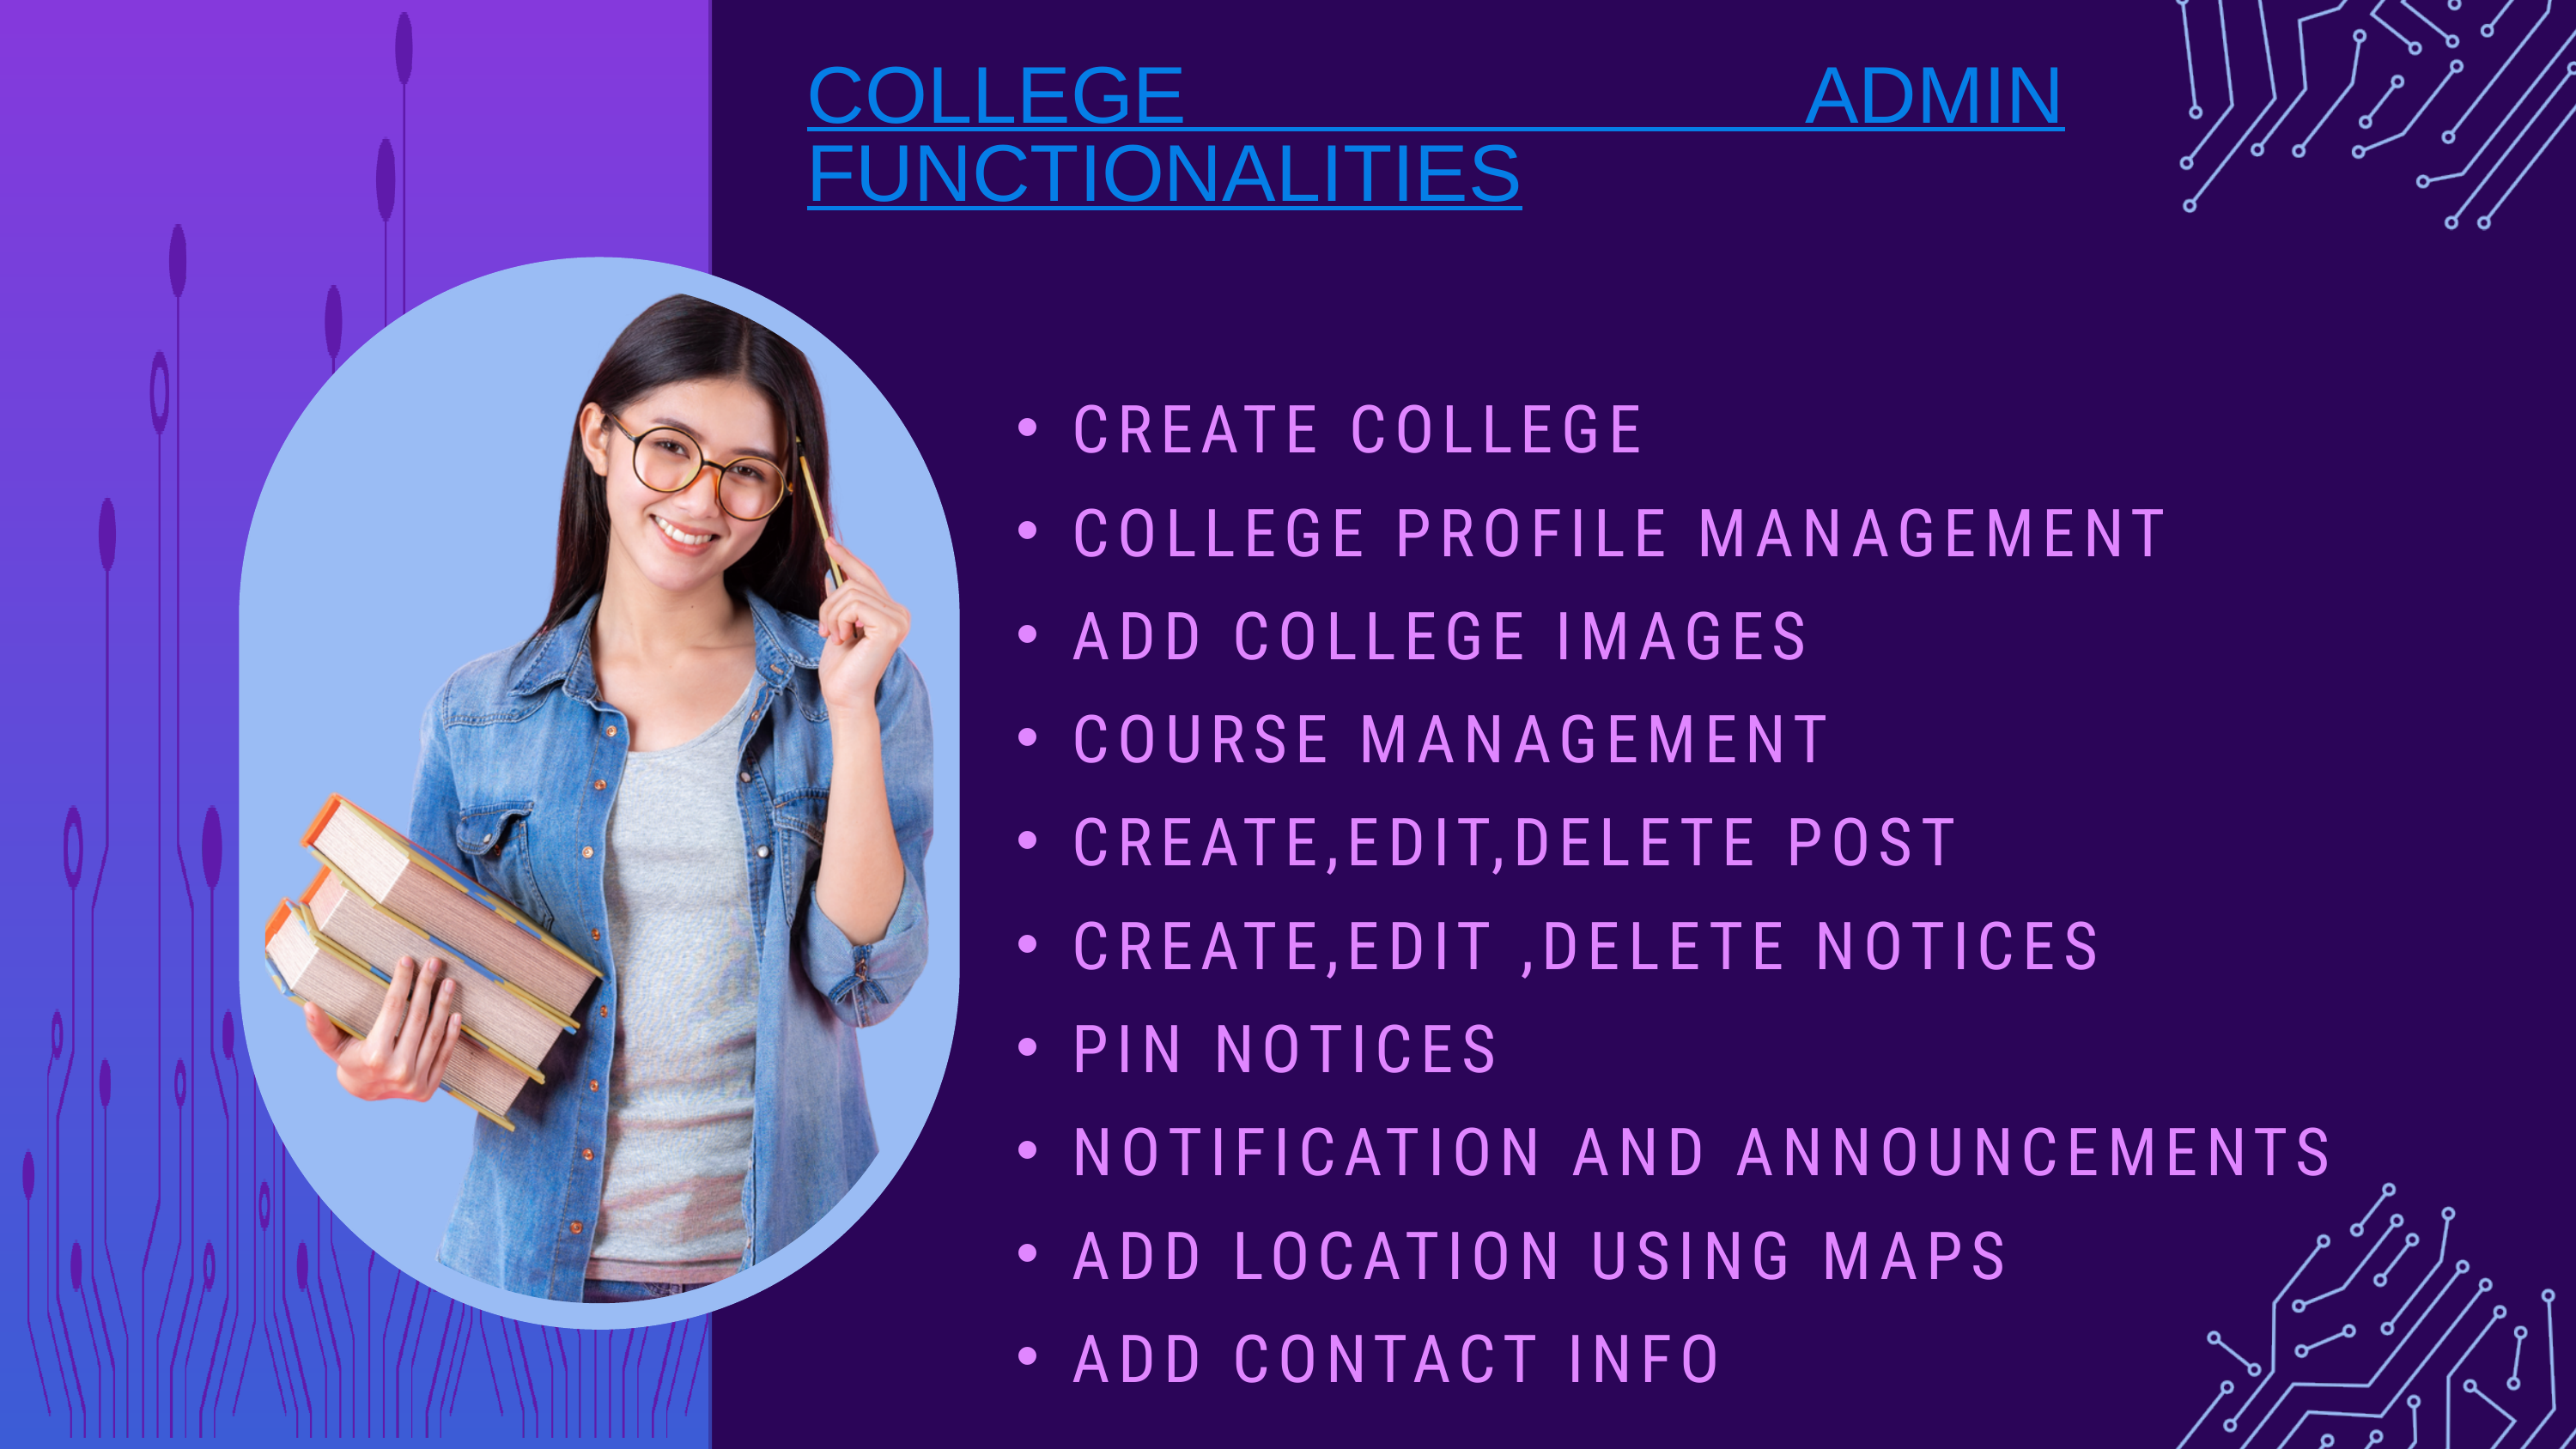

COLLEGE ADMIN FUNCTIONALITIES

CREATE COLLEGE
COLLEGE PROFILE MANAGEMENT
ADD COLLEGE IMAGES
COURSE MANAGEMENT
CREATE,EDIT,DELETE POST
CREATE,EDIT ,DELETE NOTICES
PIN NOTICES
NOTIFICATION AND ANNOUNCEMENTS
ADD LOCATION USING MAPS
ADD CONTACT INFO